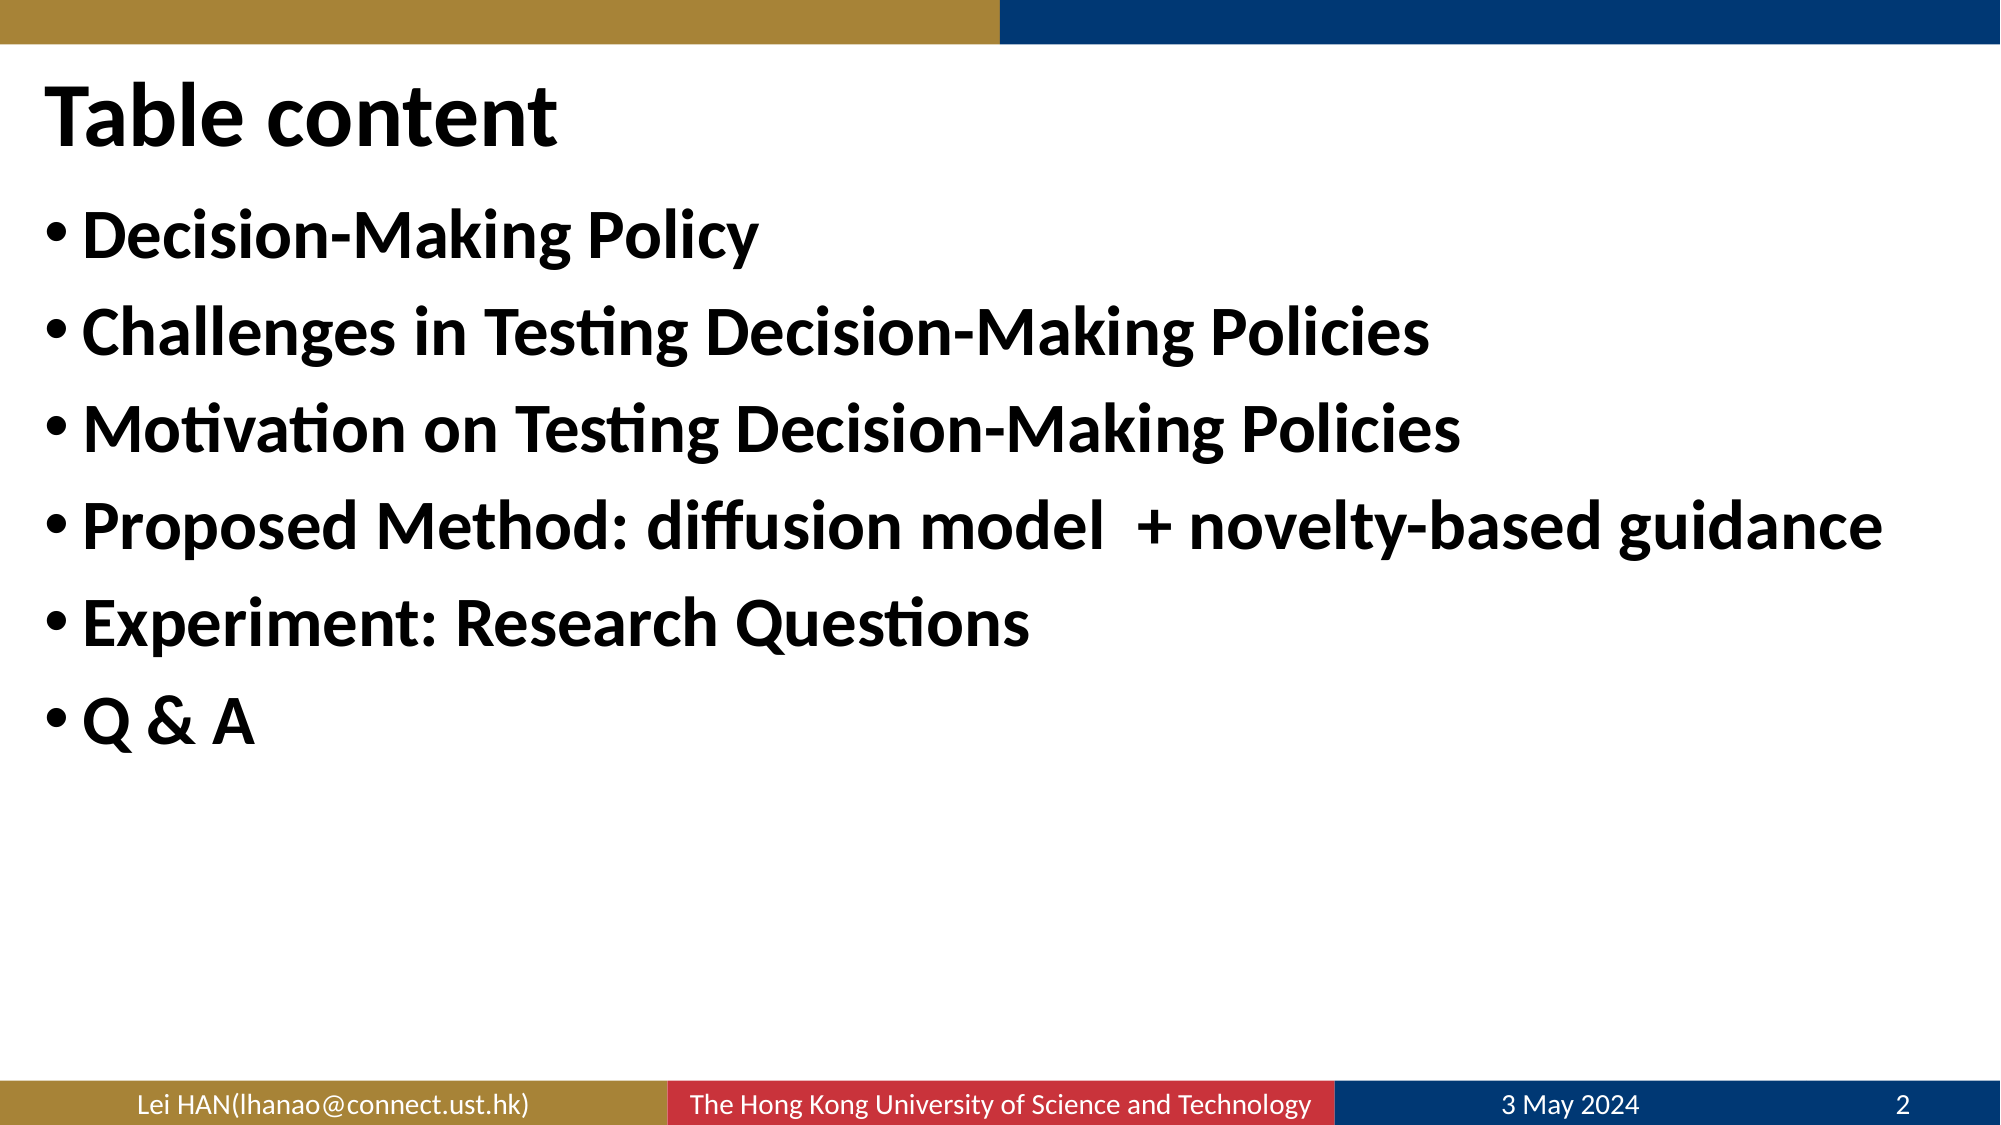

Table content
Decision-Making Policy
Challenges in Testing Decision-Making Policies
Motivation on Testing Decision-Making Policies
Proposed Method: diffusion model  + novelty-based guidance
Experiment: Research Questions
Q & A

Lei HAN(lhanao@connect.ust.hk)
The Hong Kong University of Science and Technology
3 May 2024
2